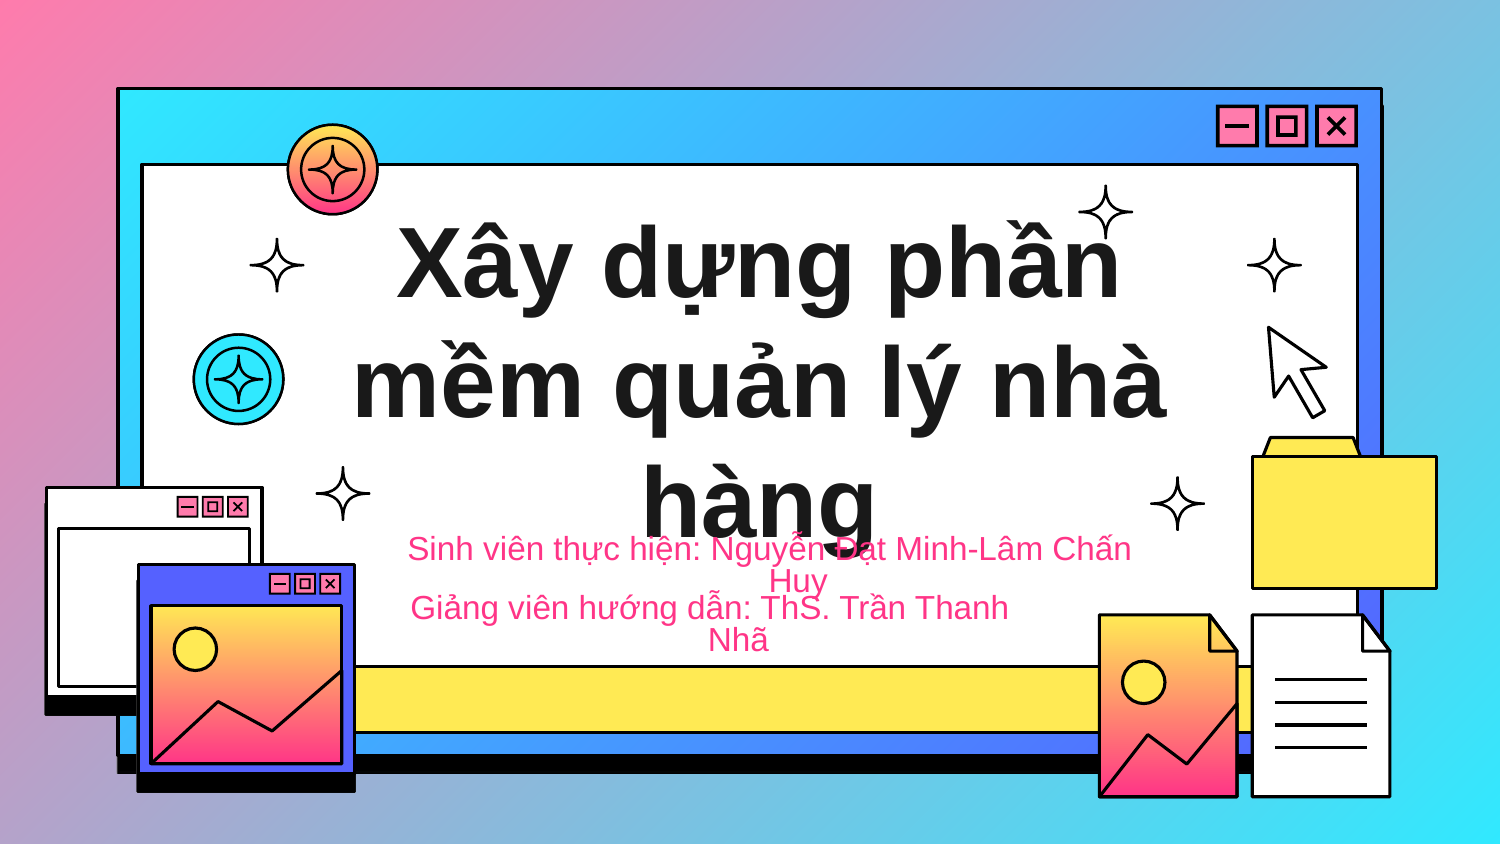

# Xây dựng phần mềm quản lý nhà hàng

Sinh viên thực hiện: Nguyễn Đạt Minh-Lâm Chấn Huy
Giảng viên hướng dẫn: ThS. Trần Thanh Nhã